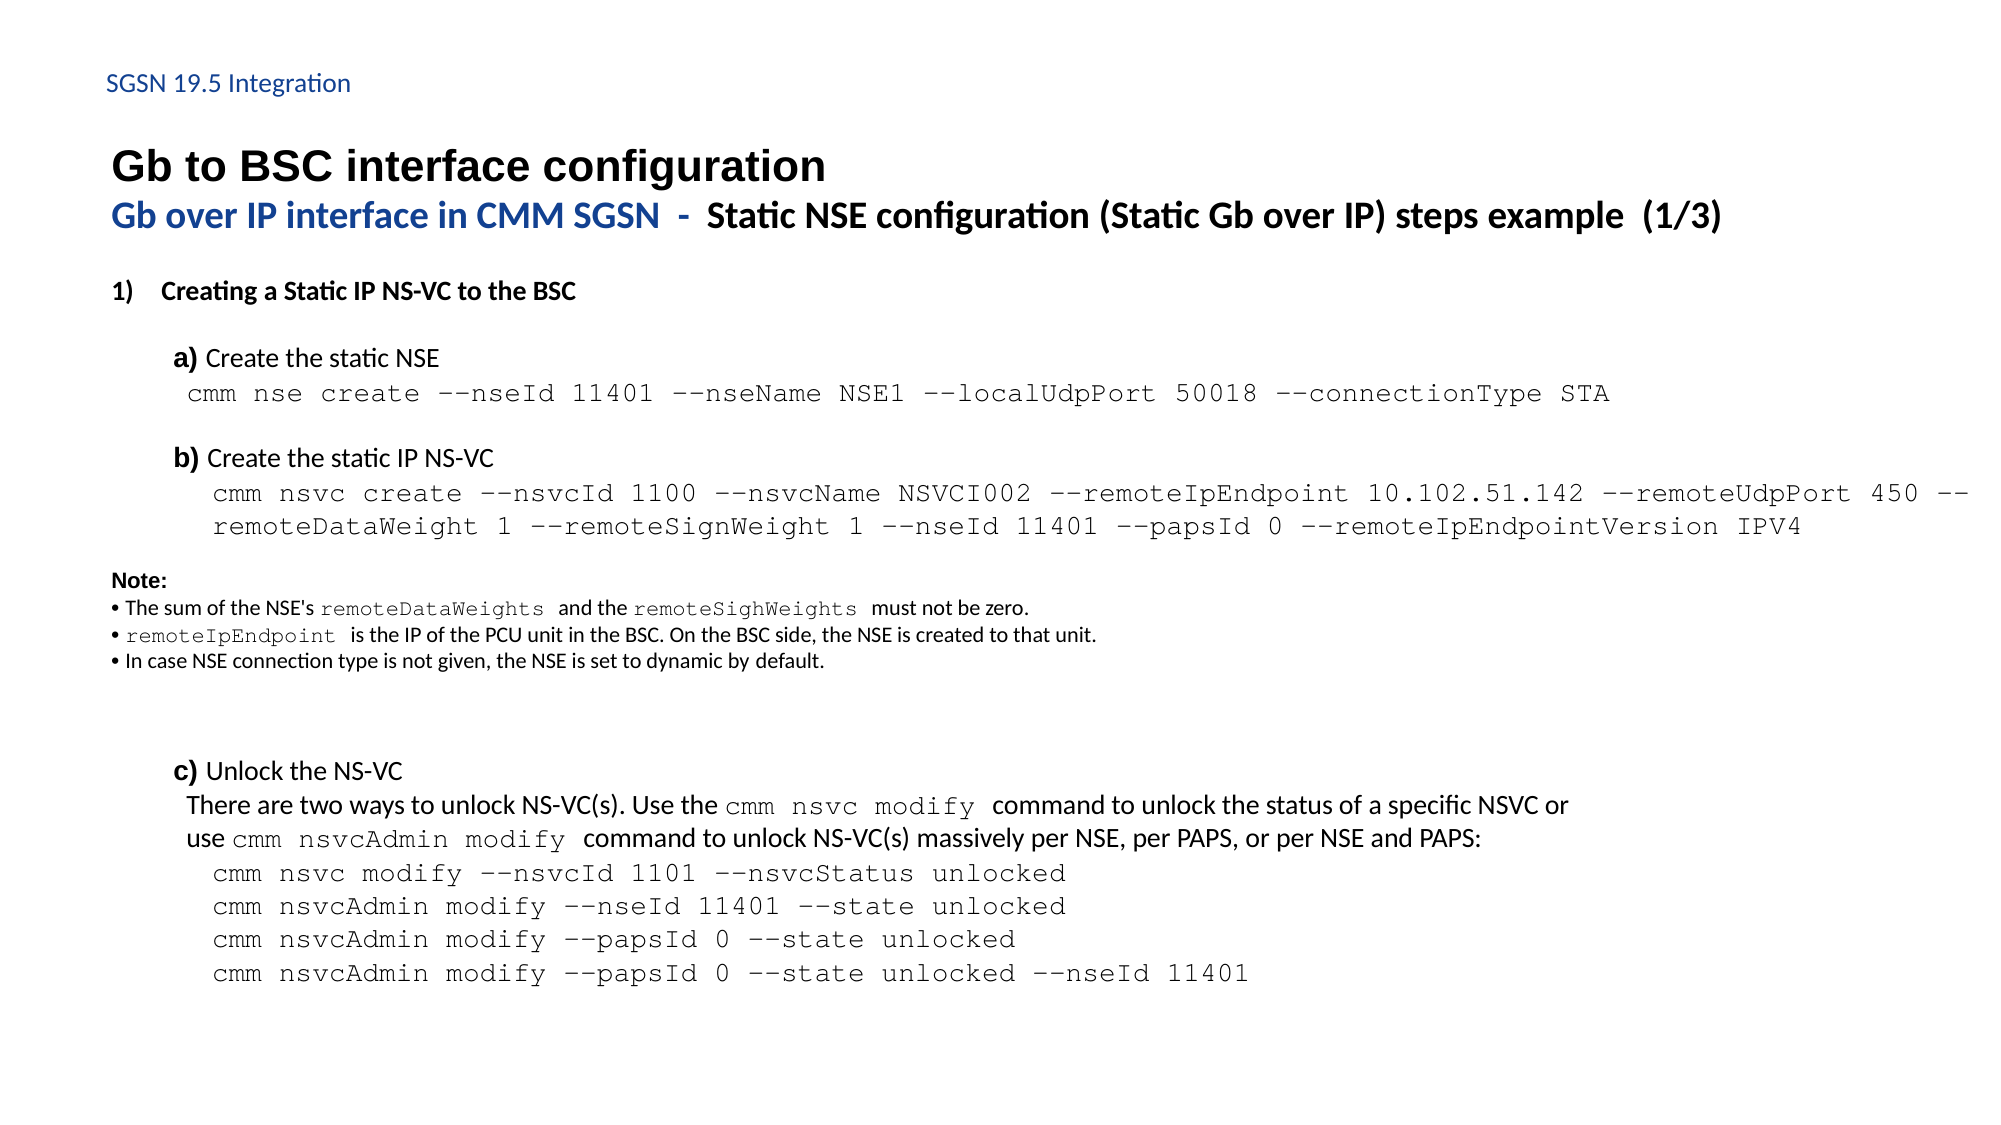

# SGSN 19.5 Integration
Gb to BSC interface configuration
Gb over IP interface in CMM SGSN  -  Static NSE configuration (Static Gb over IP) steps example  (1/3)

Creating a Static IP NS-VC to the BSC

        a) Create the static NSE
            cmm nse create --nseId 11401 --nseName NSE1 --localUdpPort 50018 –-connectionType STA

        b) Create the static IP NS-VC
      cmm nsvc create --nsvcId 1100 --nsvcName NSVCI002 --remoteIpEndpoint 10.102.51.142 --remoteUdpPort 450 --
      remoteDataWeight 1 --remoteSignWeight 1 --nseId 11401 --papsId 0 --remoteIpEndpointVersion IPV4

Note:
• The sum of the NSE's remoteDataWeights and the remoteSighWeights must not be zero.
• remoteIpEndpoint is the IP of the PCU unit in the BSC. On the BSC side, the NSE is created to that unit.
• In case NSE connection type is not given, the NSE is set to dynamic by default.

        c) Unlock the NS-VC
            There are two ways to unlock NS-VC(s). Use the cmm nsvc modify command to unlock the status of a specific NSVC or
            use cmm nsvcAdmin modify command to unlock NS-VC(s) massively per NSE, per PAPS, or per NSE and PAPS:
      cmm nsvc modify --nsvcId 1101 --nsvcStatus unlocked
      cmm nsvcAdmin modify --nseId 11401 --state unlocked
      cmm nsvcAdmin modify --papsId 0 --state unlocked
      cmm nsvcAdmin modify --papsId 0 --state unlocked --nseId 11401